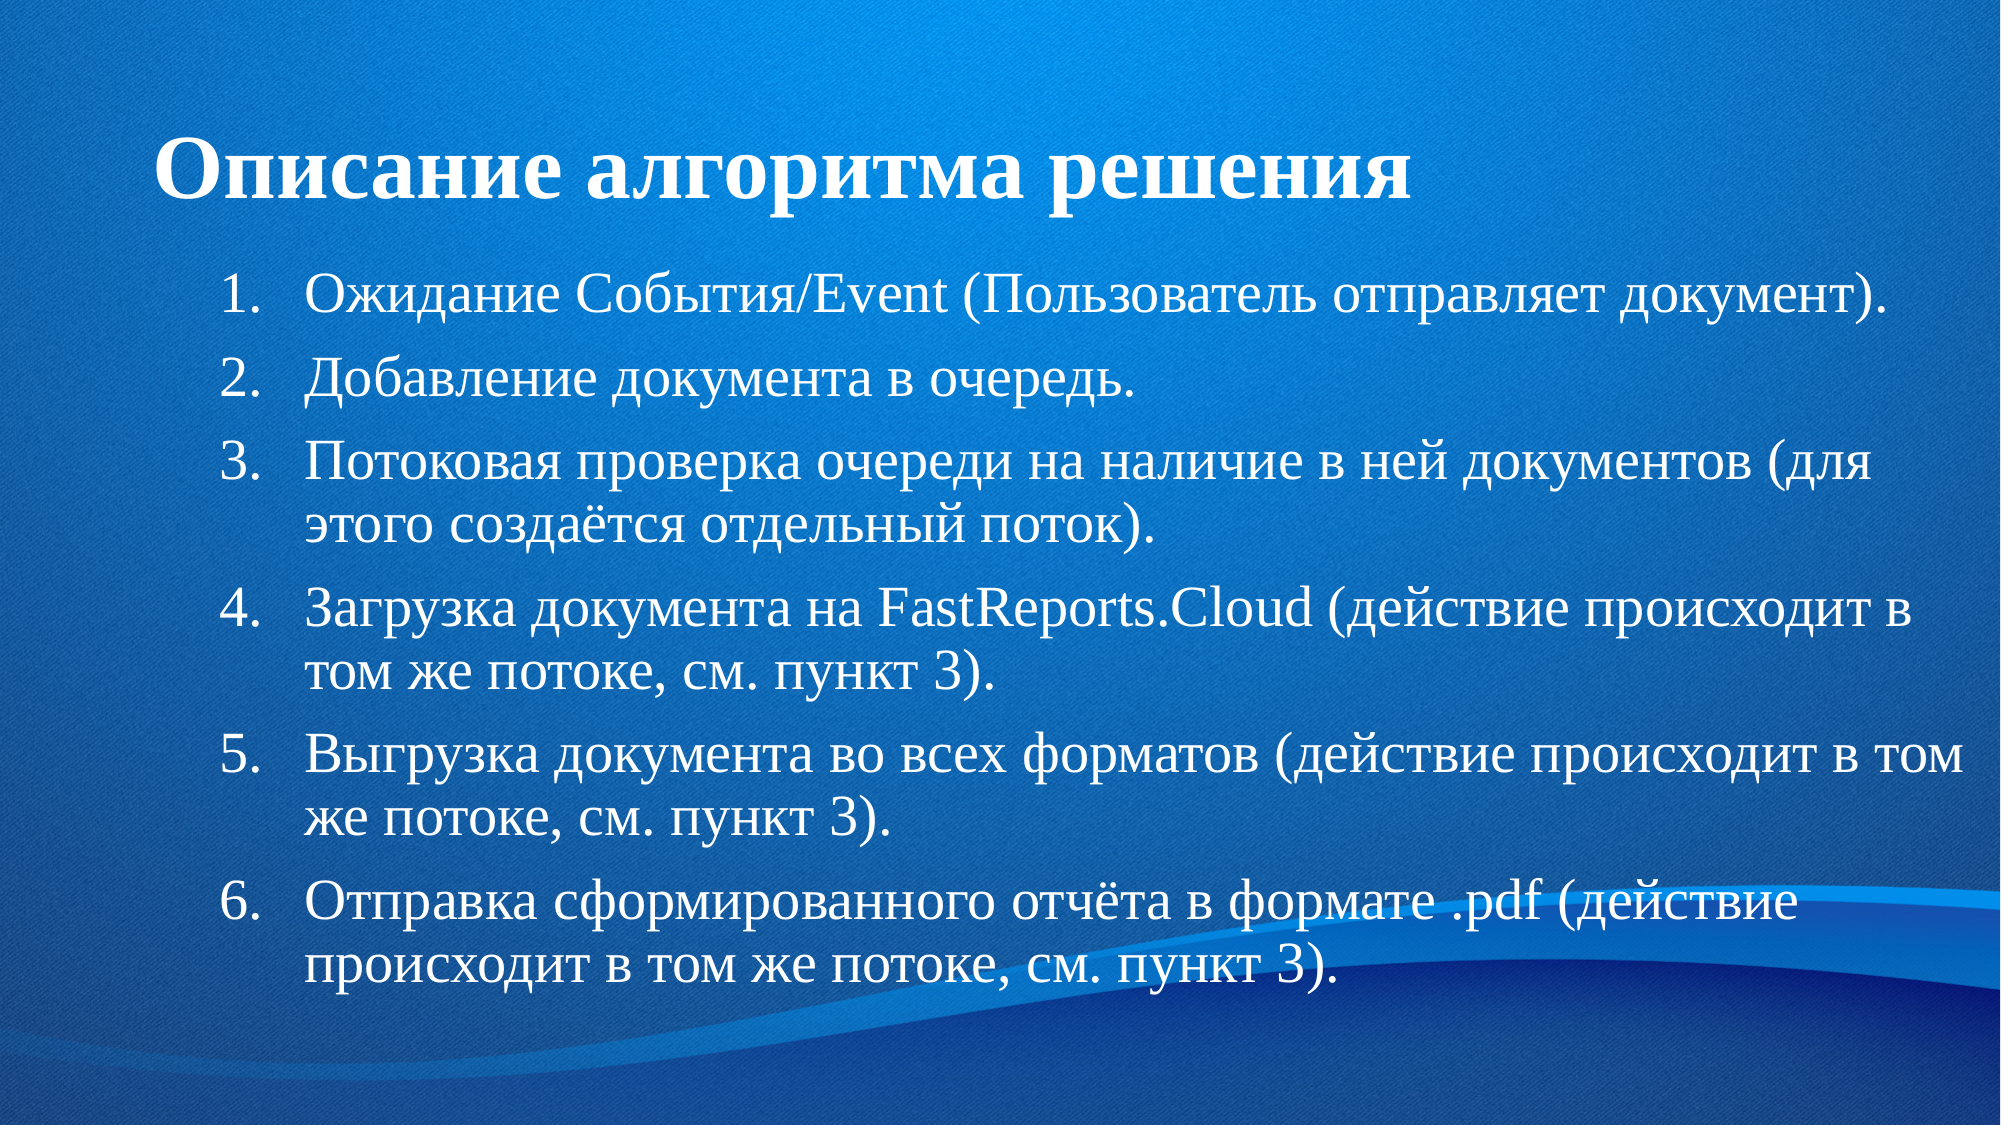

# Описание алгоритма решения
Ожидание События/Event (Пользователь отправляет документ).
Добавление документа в очередь.
Потоковая проверка очереди на наличие в ней документов (для этого создаётся отдельный поток).
Загрузка документа на FastReports.Cloud (действие происходит в том же потоке, см. пункт 3).
Выгрузка документа во всех форматов (действие происходит в том же потоке, см. пункт 3).
Отправка сформированного отчёта в формате .pdf (действие происходит в том же потоке, см. пункт 3).